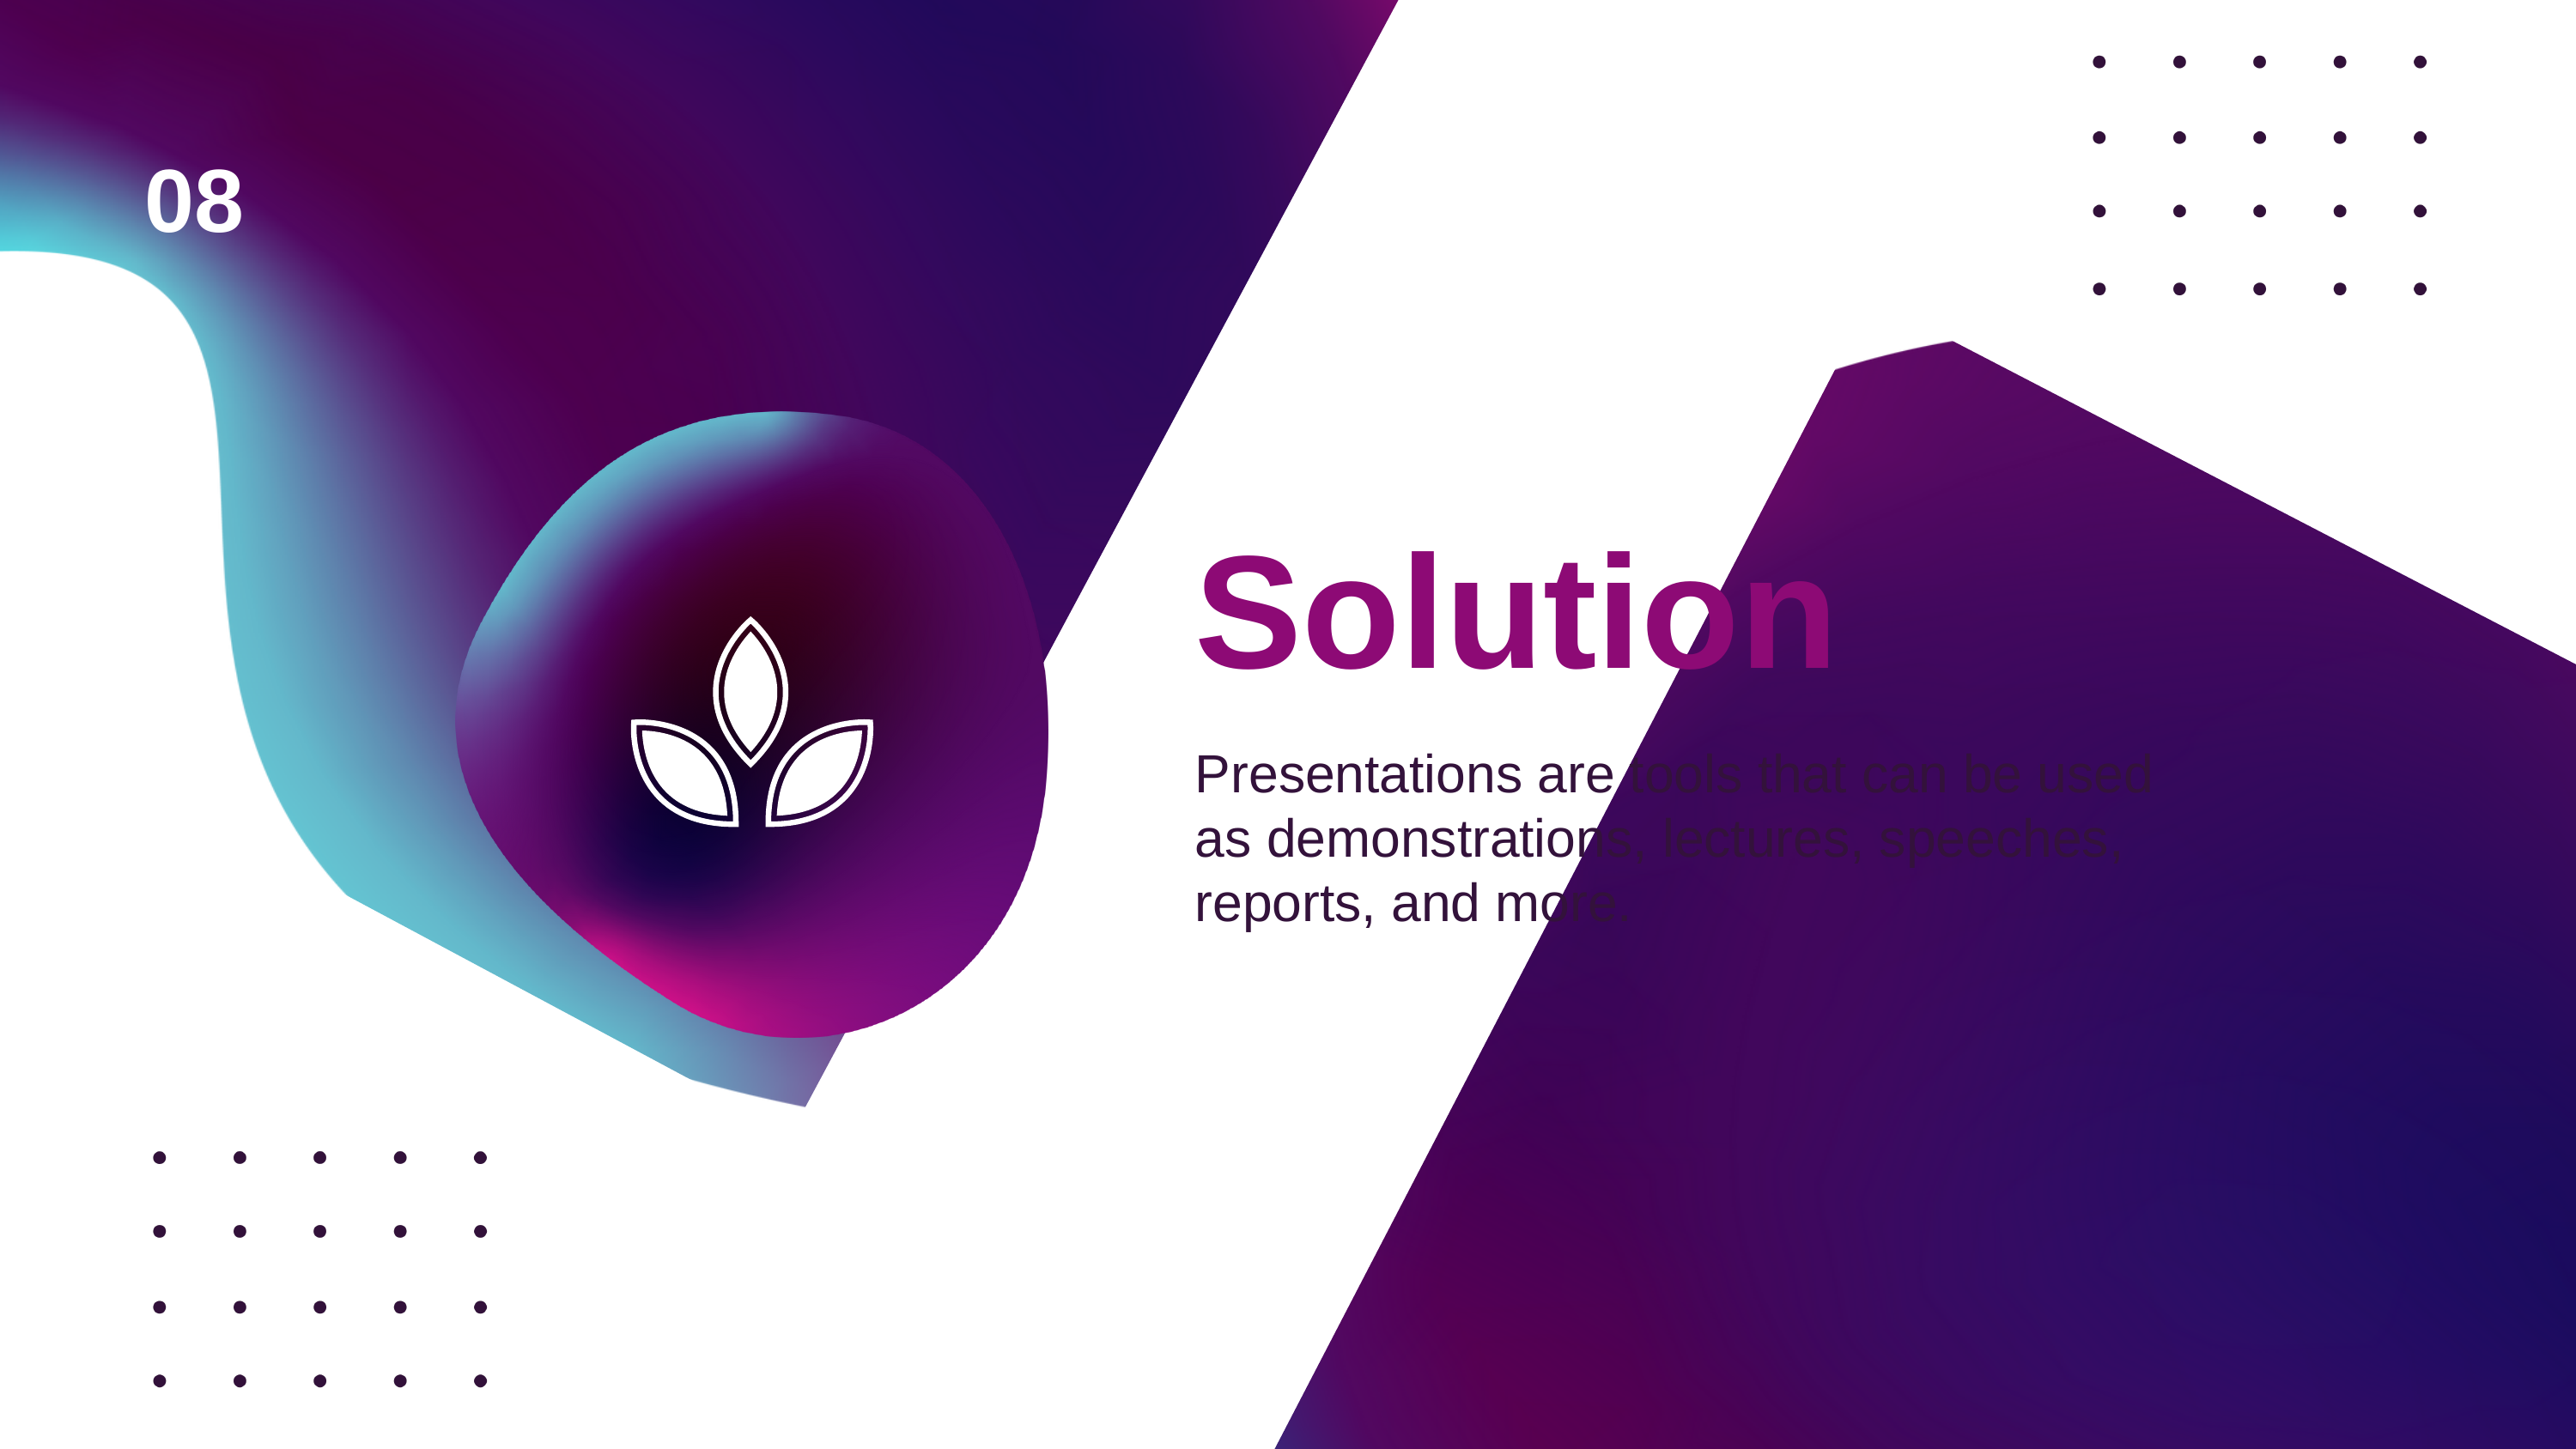

08

Solution
Presentations are tools that can be used as demonstrations, lectures, speeches, reports, and more.